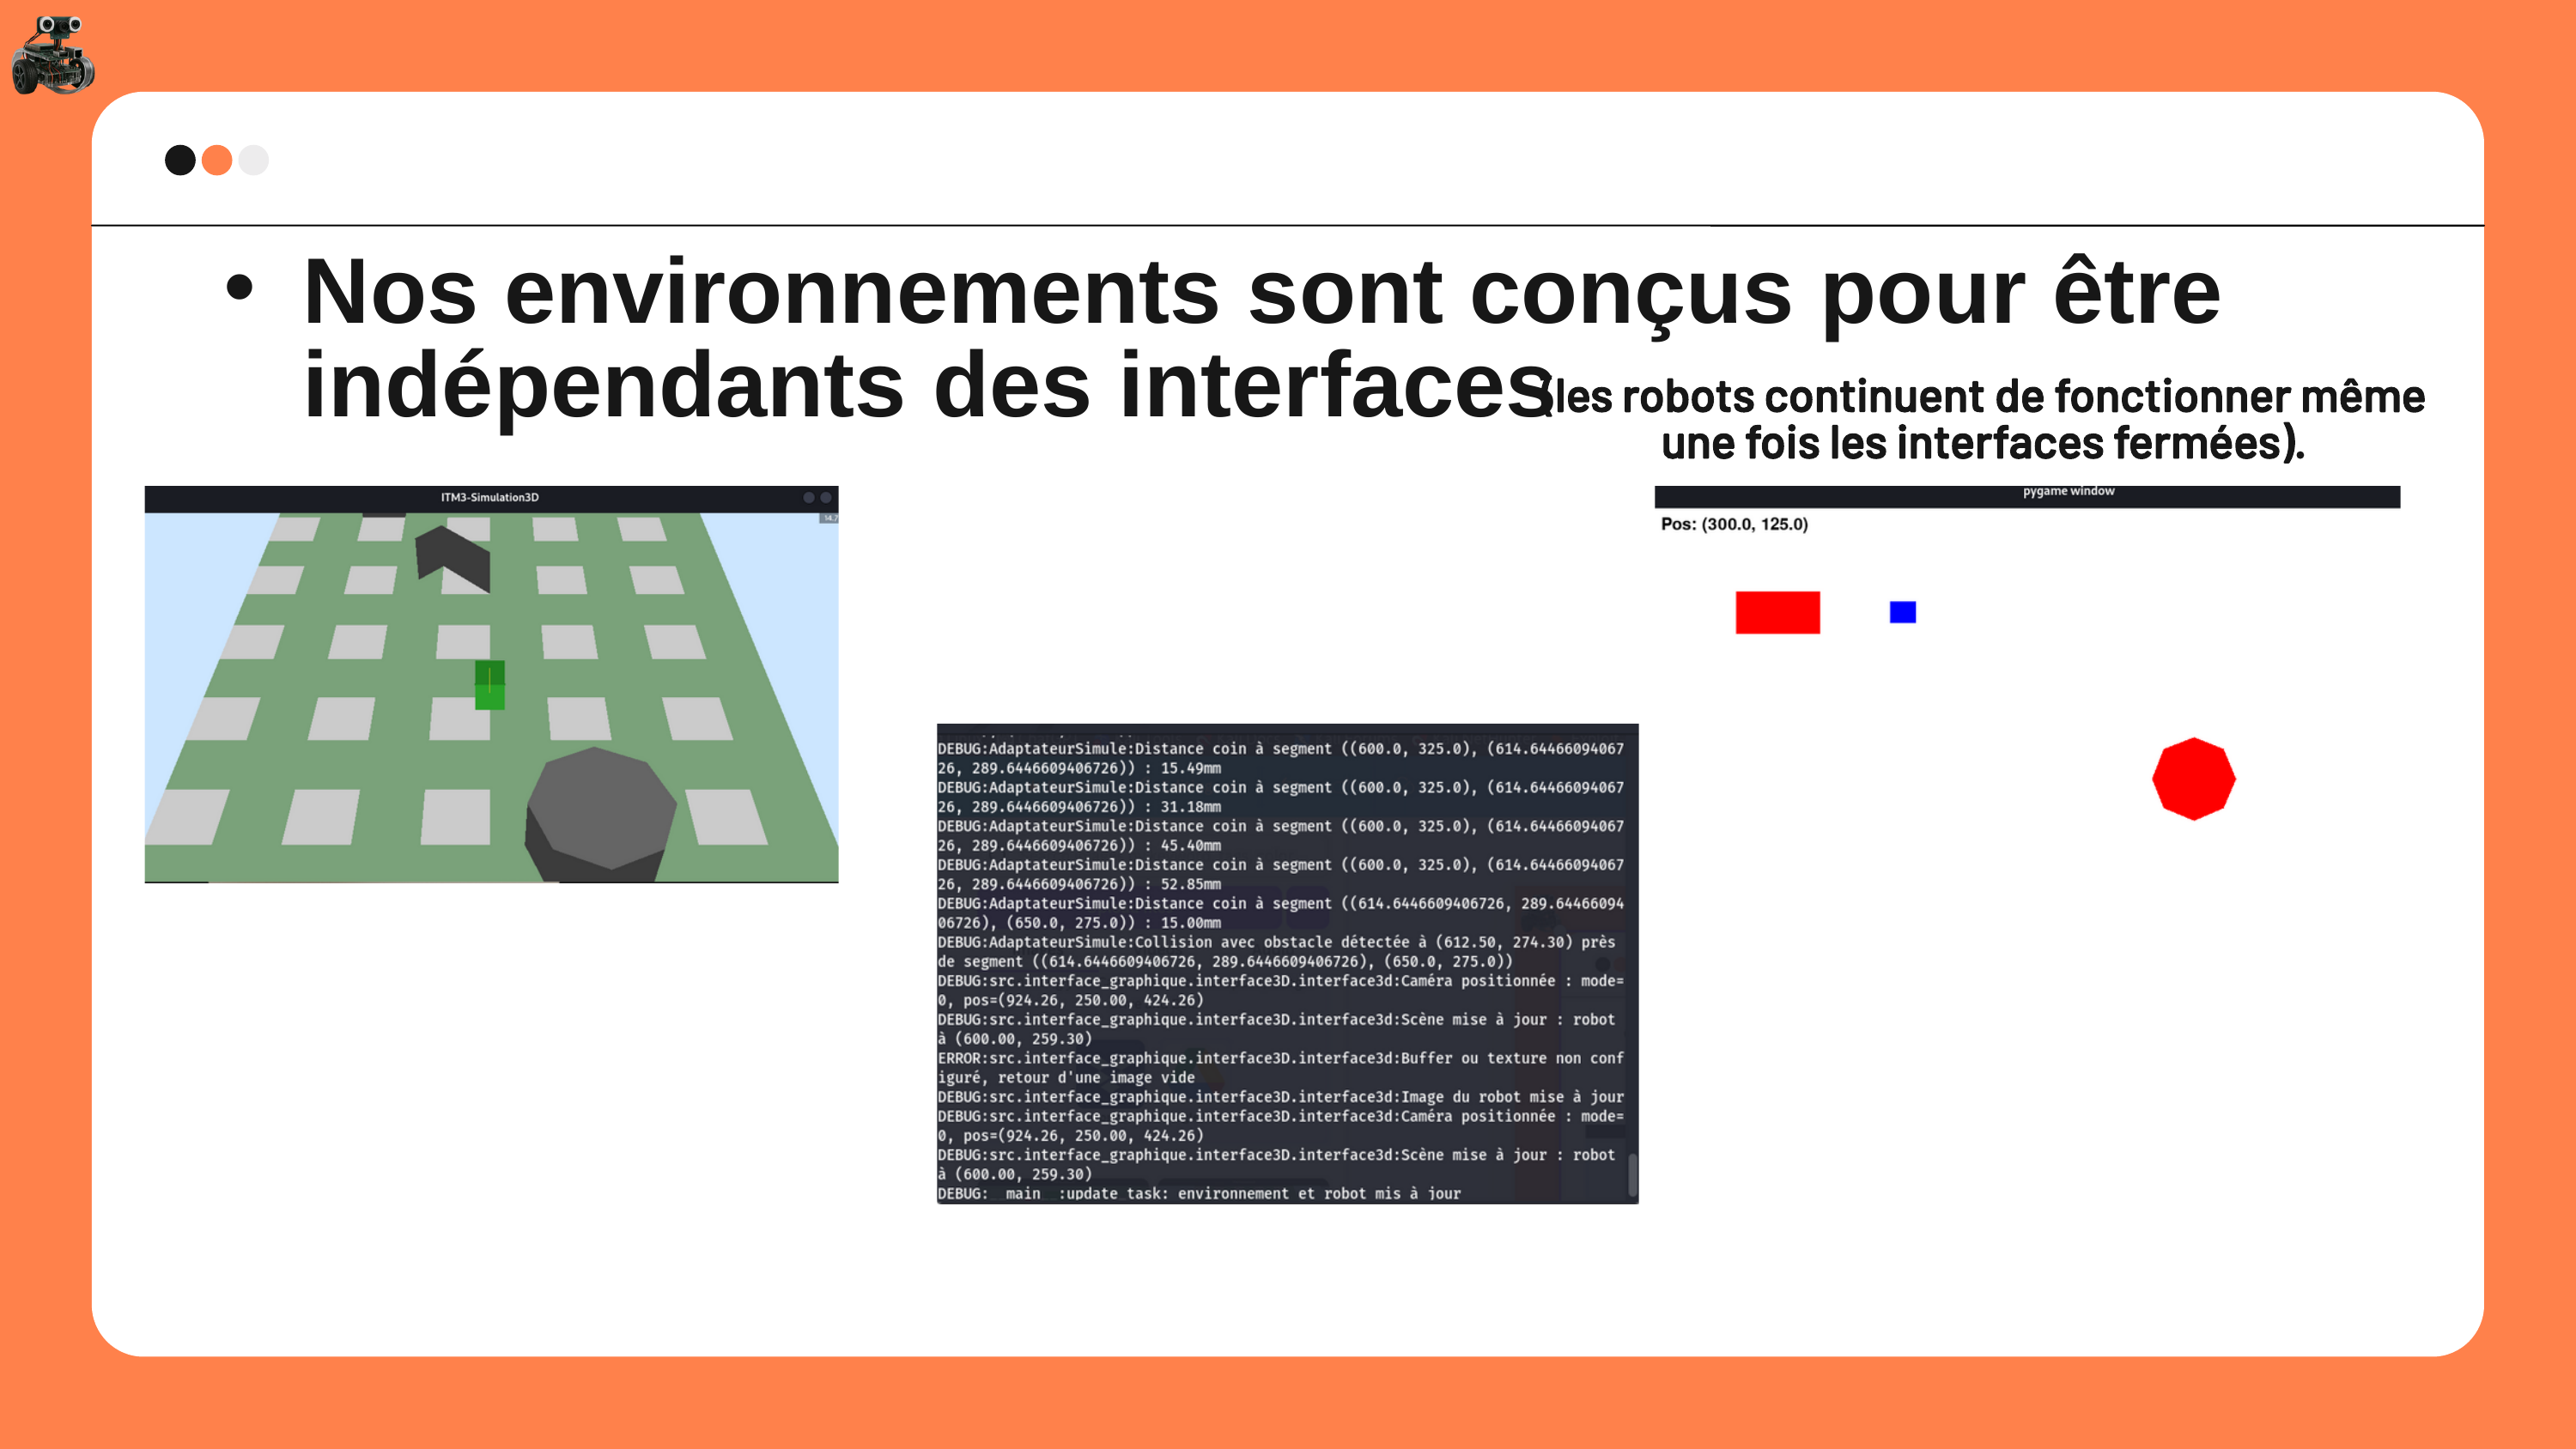

Nos environnements sont conçus pour être indépendants des interfaces
(les robots continuent de fonctionner même une fois les interfaces fermées).